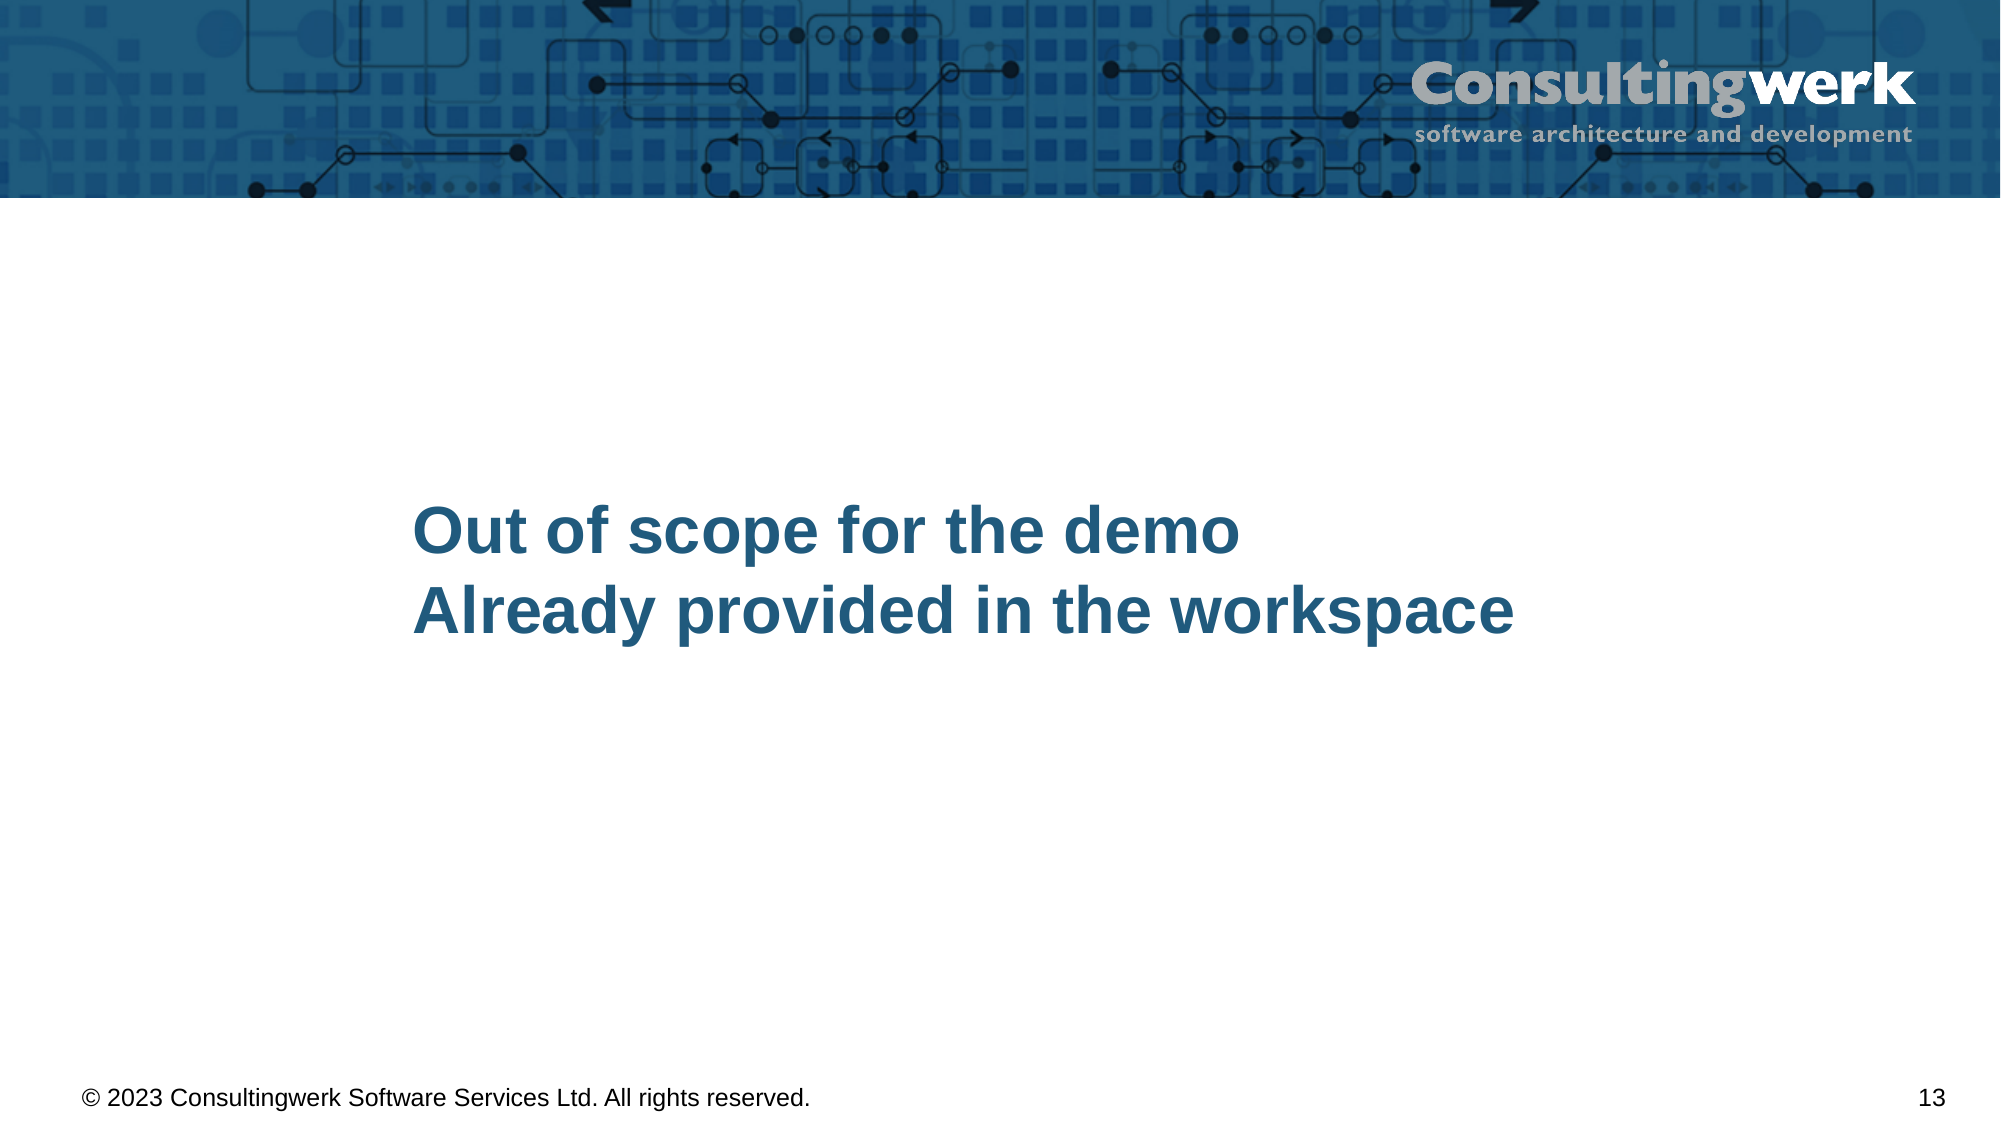

# Out of scope for the demo Already provided in the workspace
13